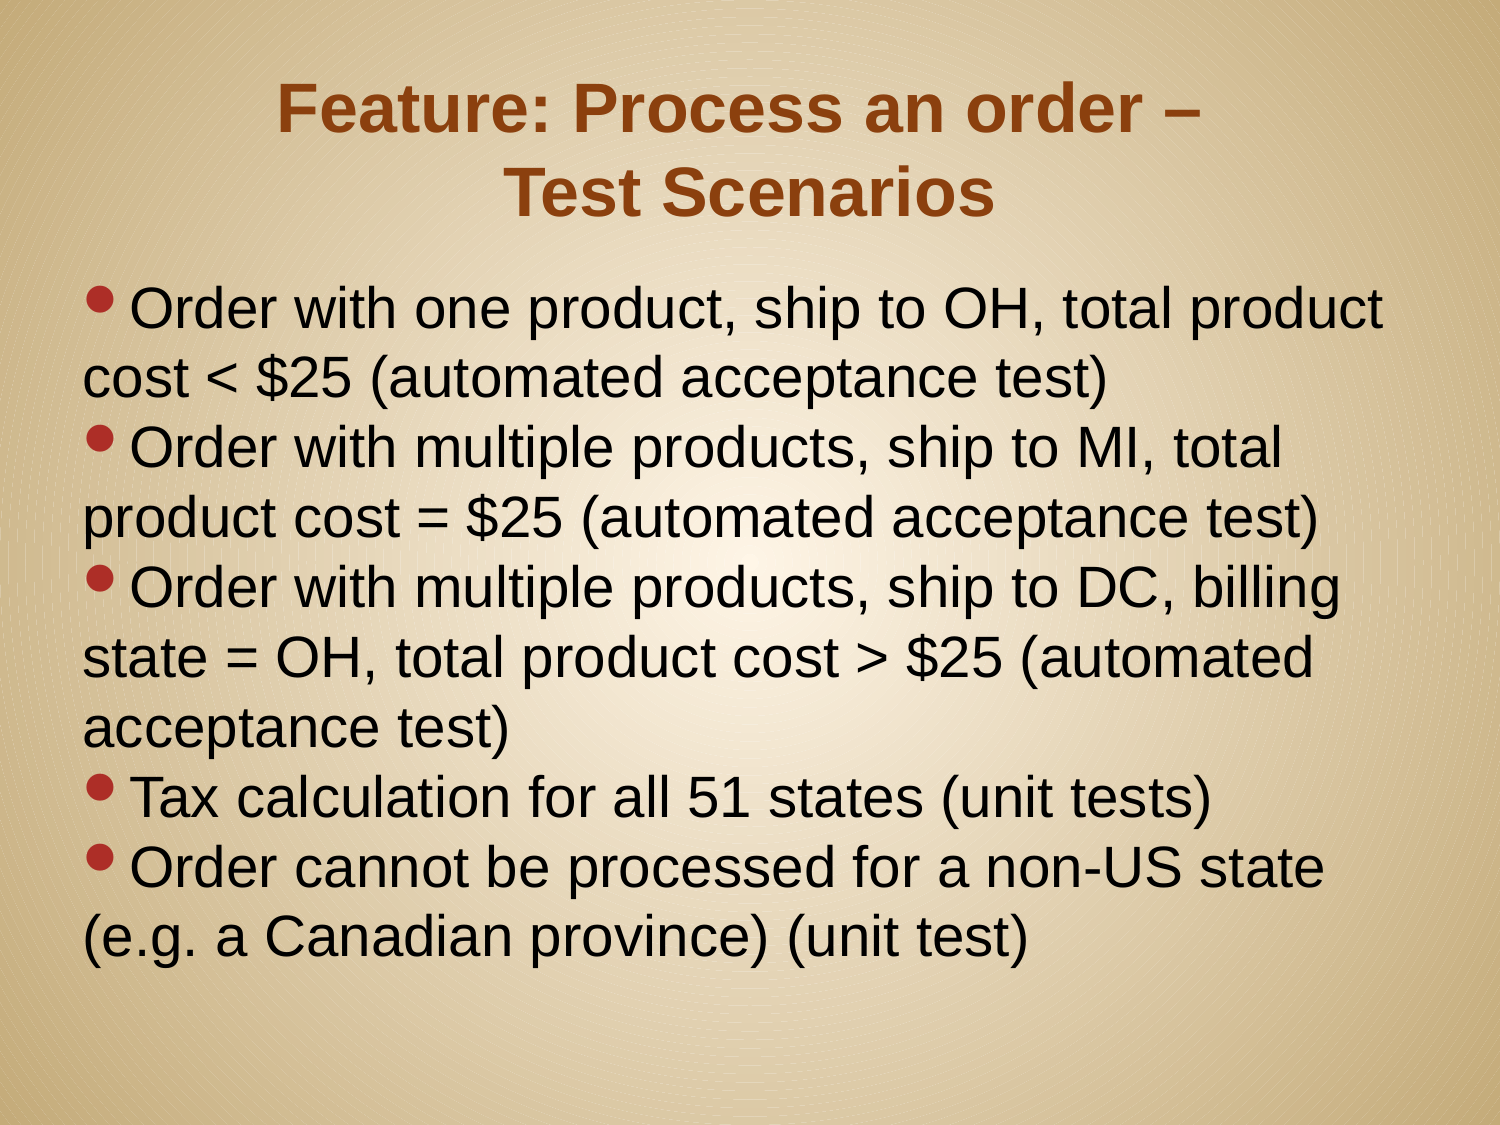

# Feature: Process an order – Test Scenarios
Order with one product, ship to OH, total product cost < $25 (automated acceptance test)
Order with multiple products, ship to MI, total product cost = $25 (automated acceptance test)
Order with multiple products, ship to DC, billing state = OH, total product cost > $25 (automated acceptance test)
Tax calculation for all 51 states (unit tests)
Order cannot be processed for a non-US state (e.g. a Canadian province) (unit test)